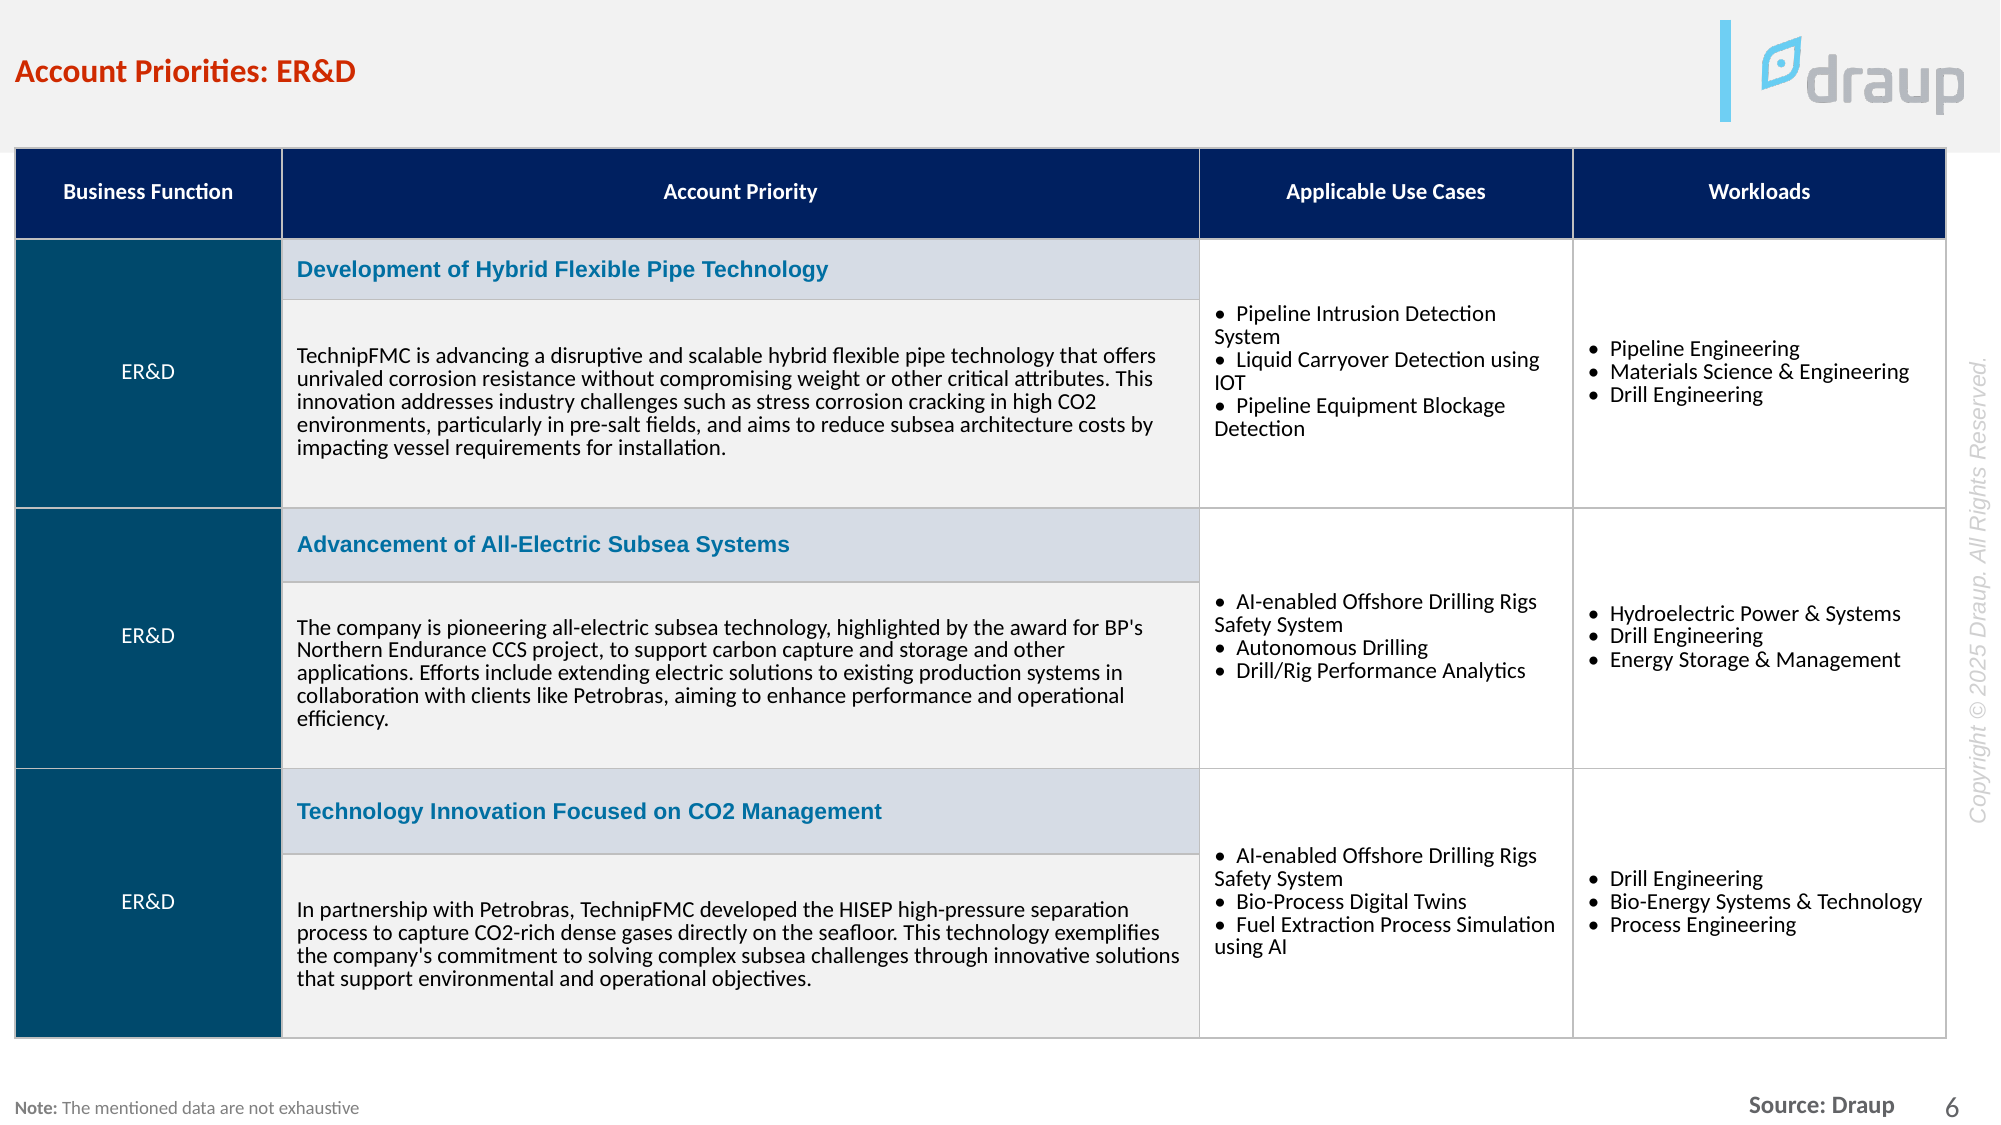

Account Priorities: ER&D
| Business Function | Account Priority | Applicable Use Cases | Workloads |
| --- | --- | --- | --- |
| ER&D | Development of Hybrid Flexible Pipe Technology | • Pipeline Intrusion Detection System • Liquid Carryover Detection using IOT • Pipeline Equipment Blockage Detection | • Pipeline Engineering • Materials Science & Engineering • Drill Engineering |
|  | TechnipFMC is advancing a disruptive and scalable hybrid flexible pipe technology that offers unrivaled corrosion resistance without compromising weight or other critical attributes. This innovation addresses industry challenges such as stress corrosion cracking in high CO2 environments, particularly in pre-salt fields, and aims to reduce subsea architecture costs by impacting vessel requirements for installation. |  |  |
| ER&D | Advancement of All-Electric Subsea Systems | • AI-enabled Offshore Drilling Rigs Safety System • Autonomous Drilling • Drill/Rig Performance Analytics | • Hydroelectric Power & Systems • Drill Engineering • Energy Storage & Management |
|  | The company is pioneering all-electric subsea technology, highlighted by the award for BP's Northern Endurance CCS project, to support carbon capture and storage and other applications. Efforts include extending electric solutions to existing production systems in collaboration with clients like Petrobras, aiming to enhance performance and operational efficiency. |  |  |
| ER&D | Technology Innovation Focused on CO2 Management | • AI-enabled Offshore Drilling Rigs Safety System • Bio-Process Digital Twins • Fuel Extraction Process Simulation using AI | • Drill Engineering • Bio-Energy Systems & Technology • Process Engineering |
|  | In partnership with Petrobras, TechnipFMC developed the HISEP high-pressure separation process to capture CO2-rich dense gases directly on the seafloor. This technology exemplifies the company's commitment to solving complex subsea challenges through innovative solutions that support environmental and operational objectives. |  |  |
Note: The mentioned data are not exhaustive